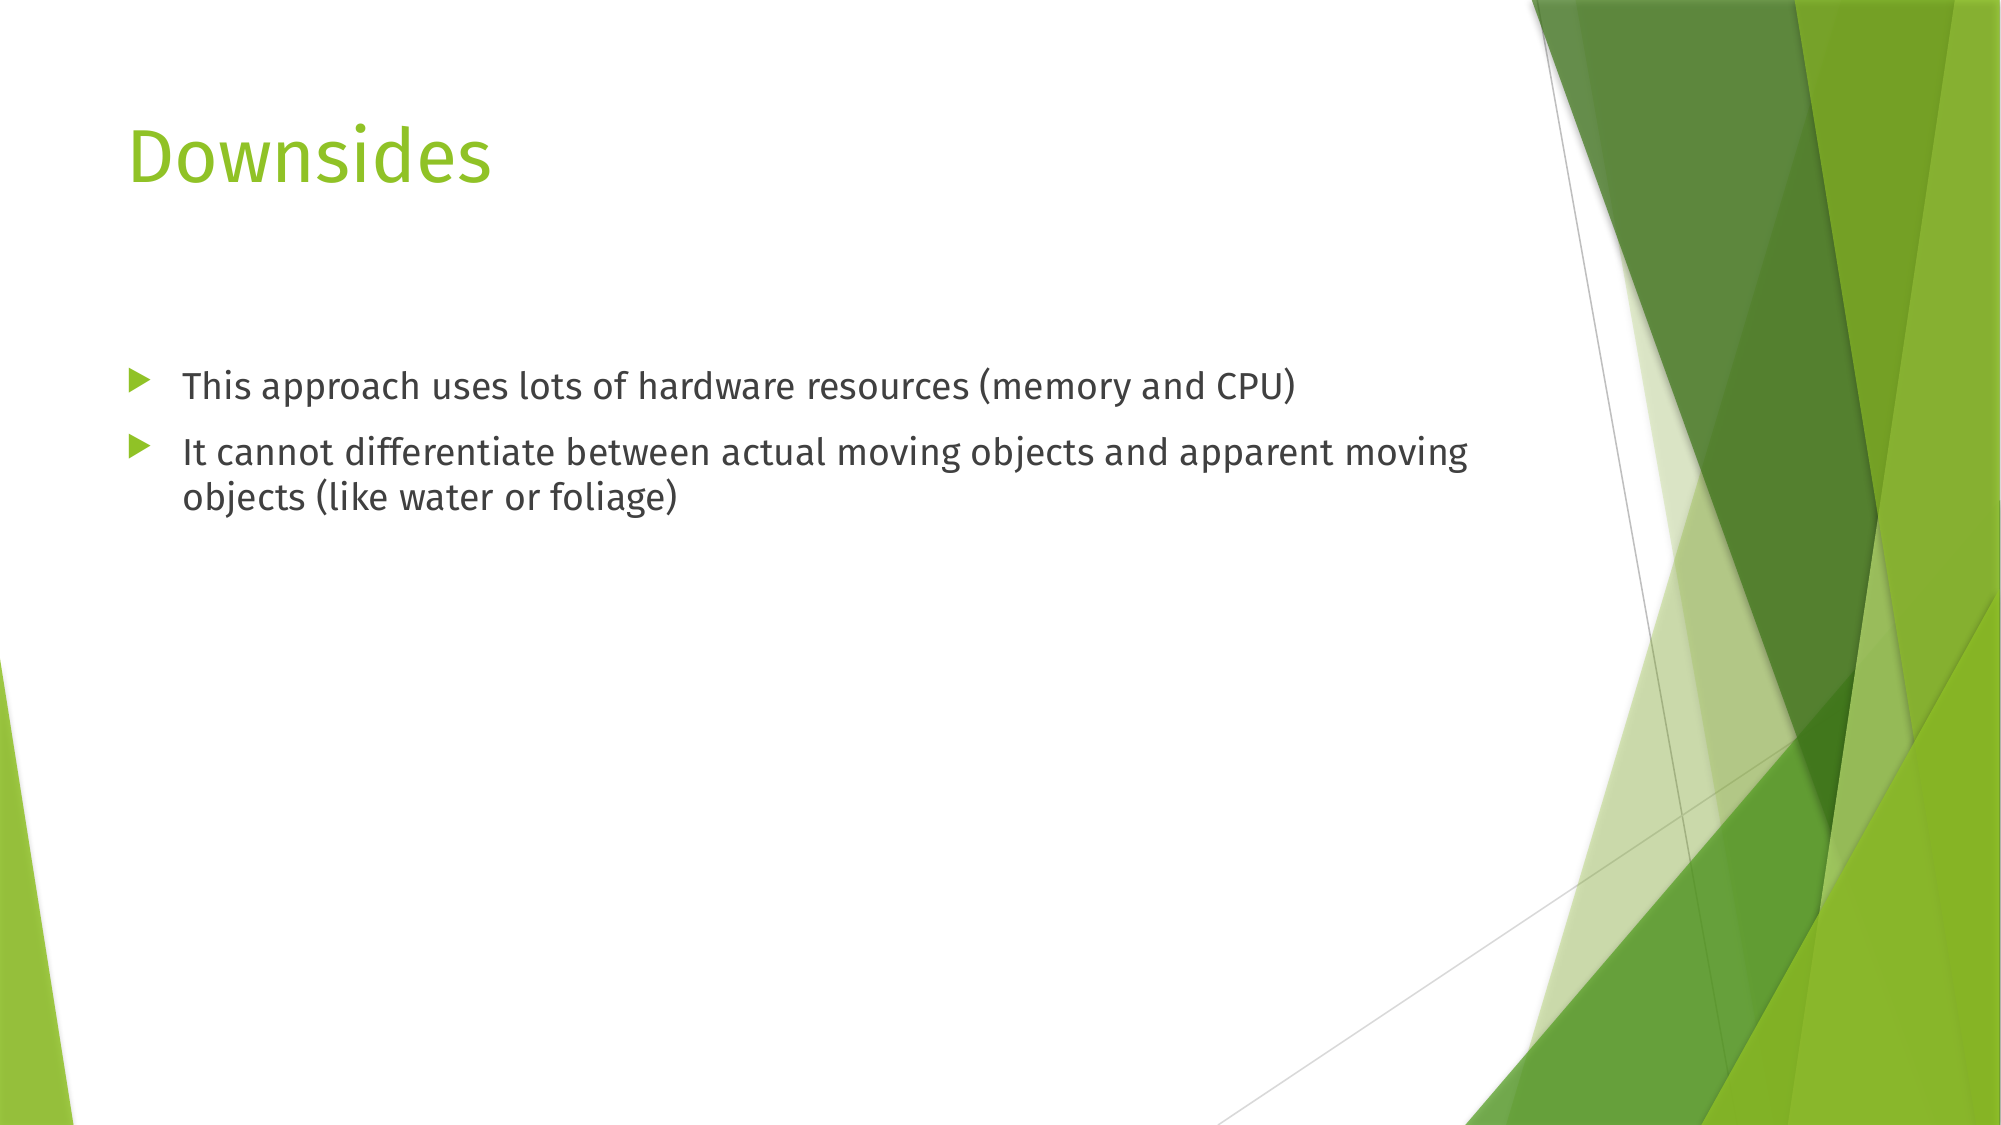

# Downsides
This approach uses lots of hardware resources (memory and CPU)
It cannot differentiate between actual moving objects and apparent moving objects (like water or foliage)